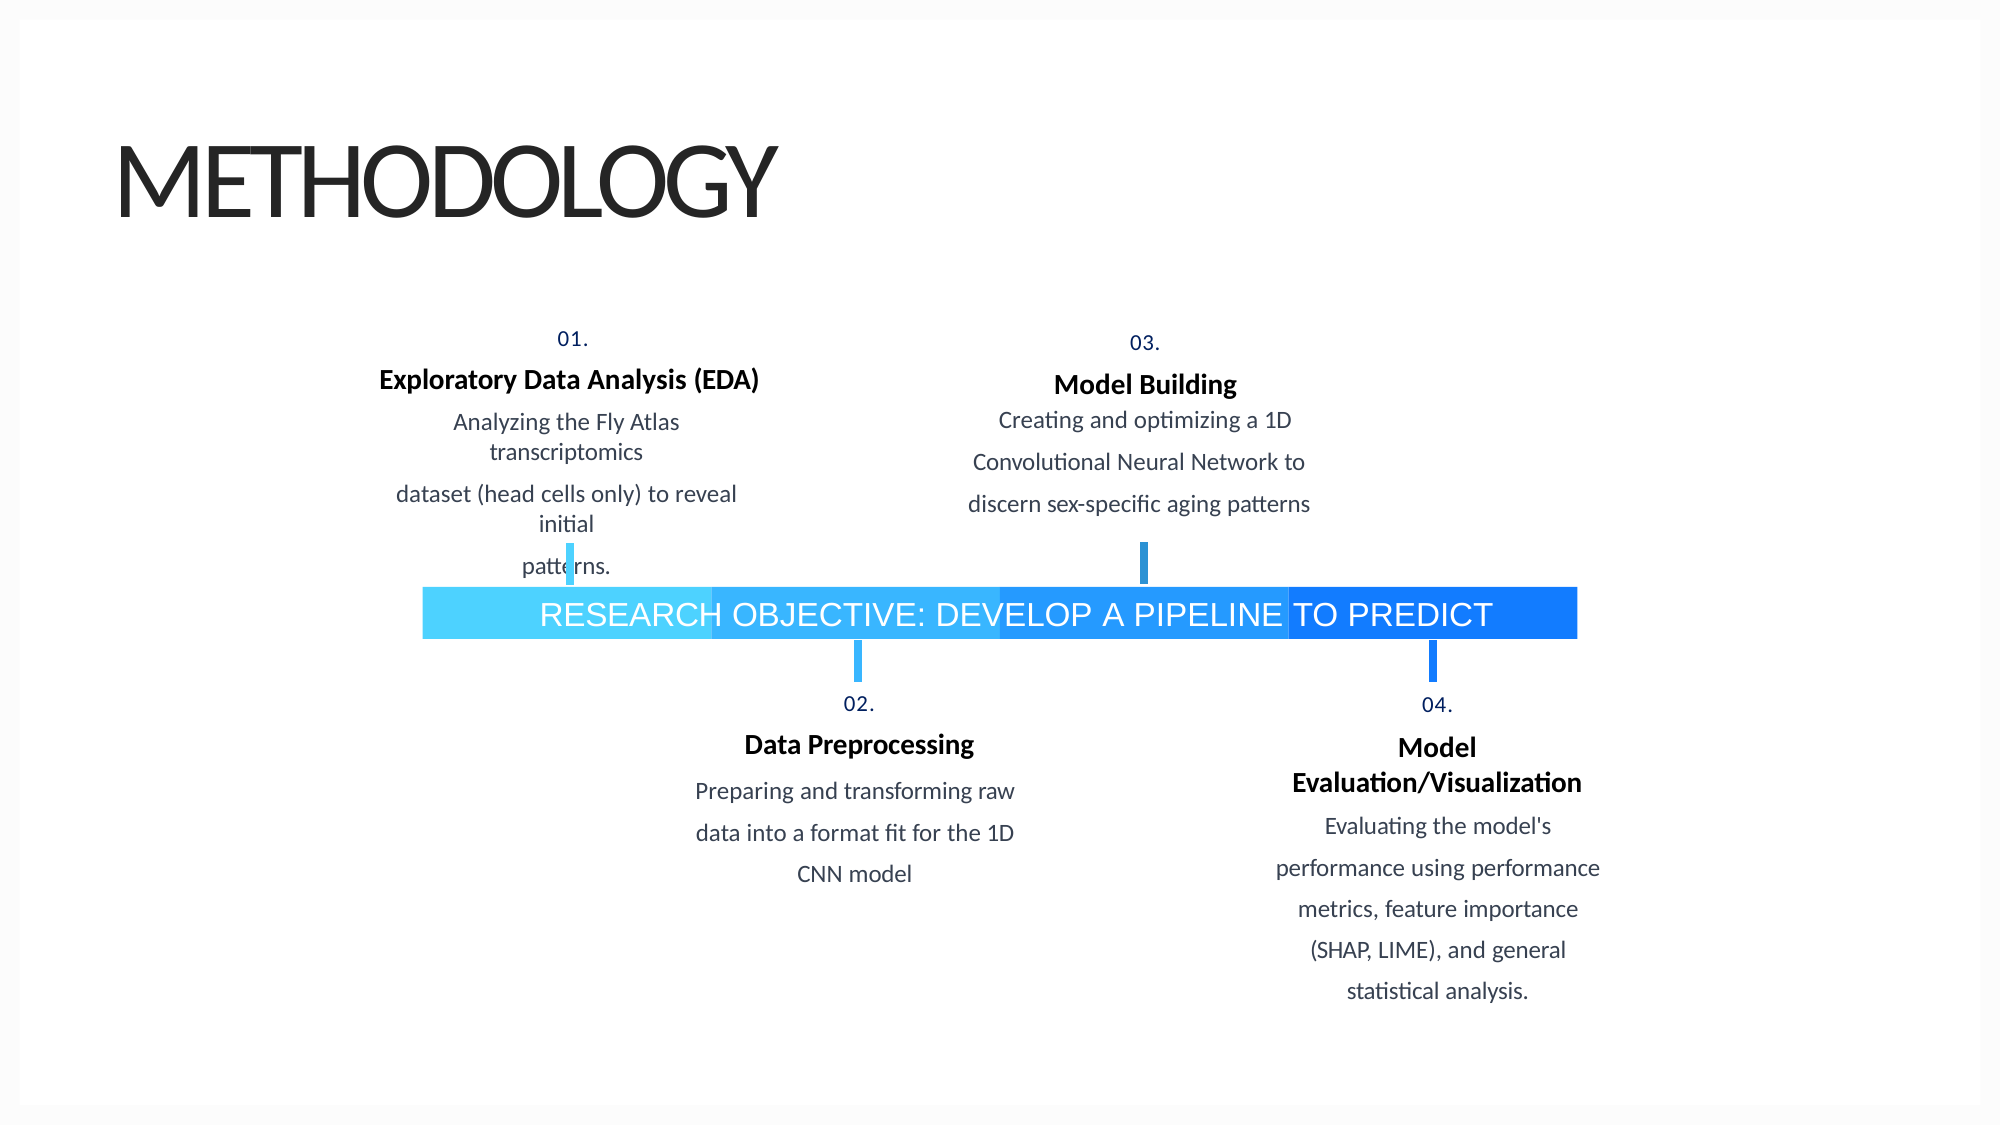

# METHODOLOGY
01.
Exploratory Data Analysis (EDA)
Analyzing the Fly Atlas transcriptomics
dataset (head cells only) to reveal initial
patterns.
03.
Model Building
Creating and optimizing a 1D
Convolutional Neural Network to
discern sex-specific aging patterns

RESEARCH OBJECTIVE: DEVELOP A PIPELINE TO PREDICT SEX_AGE
04.
Model Evaluation/Visualization
Evaluating the model's performance using performance metrics, feature importance (SHAP, LIME), and general statistical analysis.
02.
Data Preprocessing
Preparing and transforming raw data into a format fit for the 1D CNN model